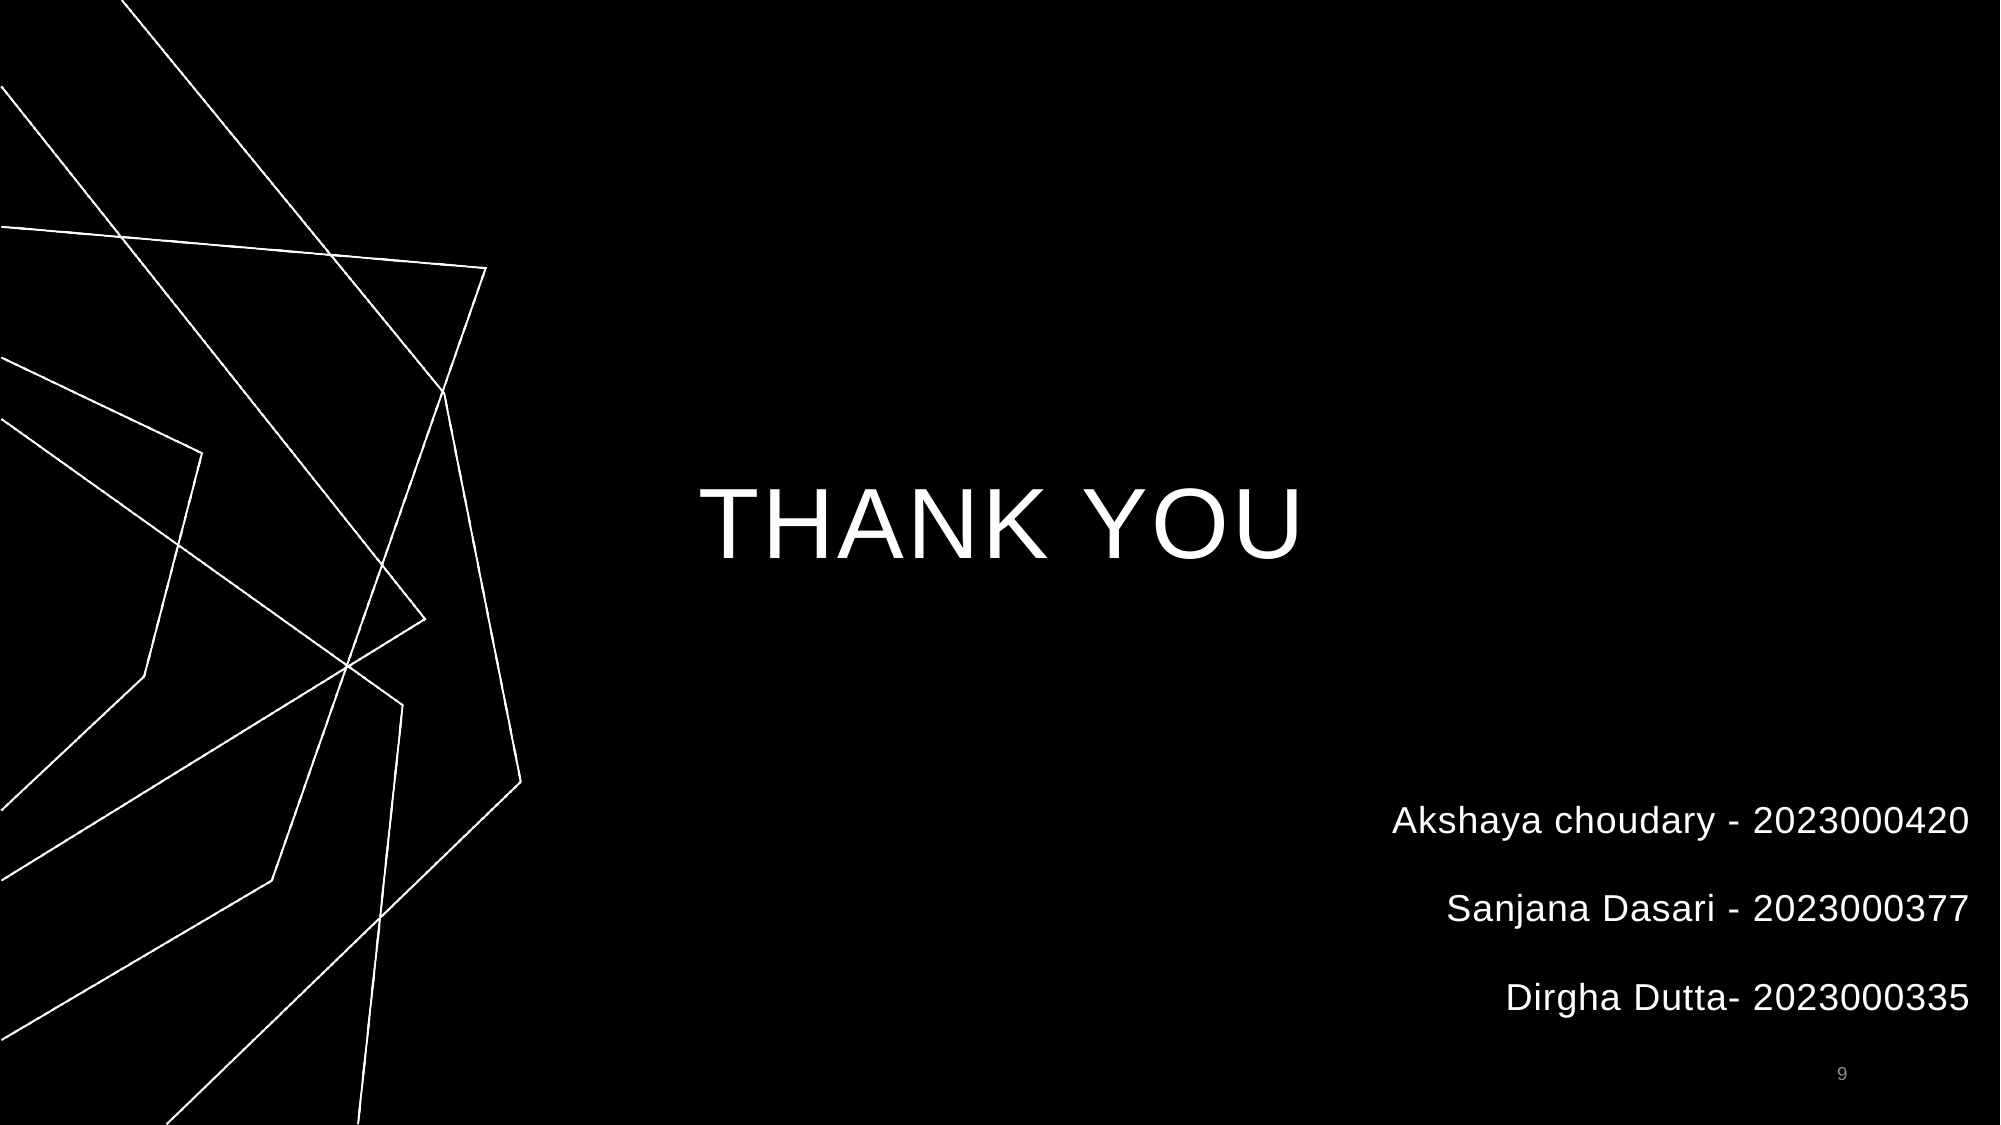

# THANK YOU
Akshaya choudary - 2023000420
Sanjana Dasari - 2023000377
Dirgha Dutta- 2023000335
9